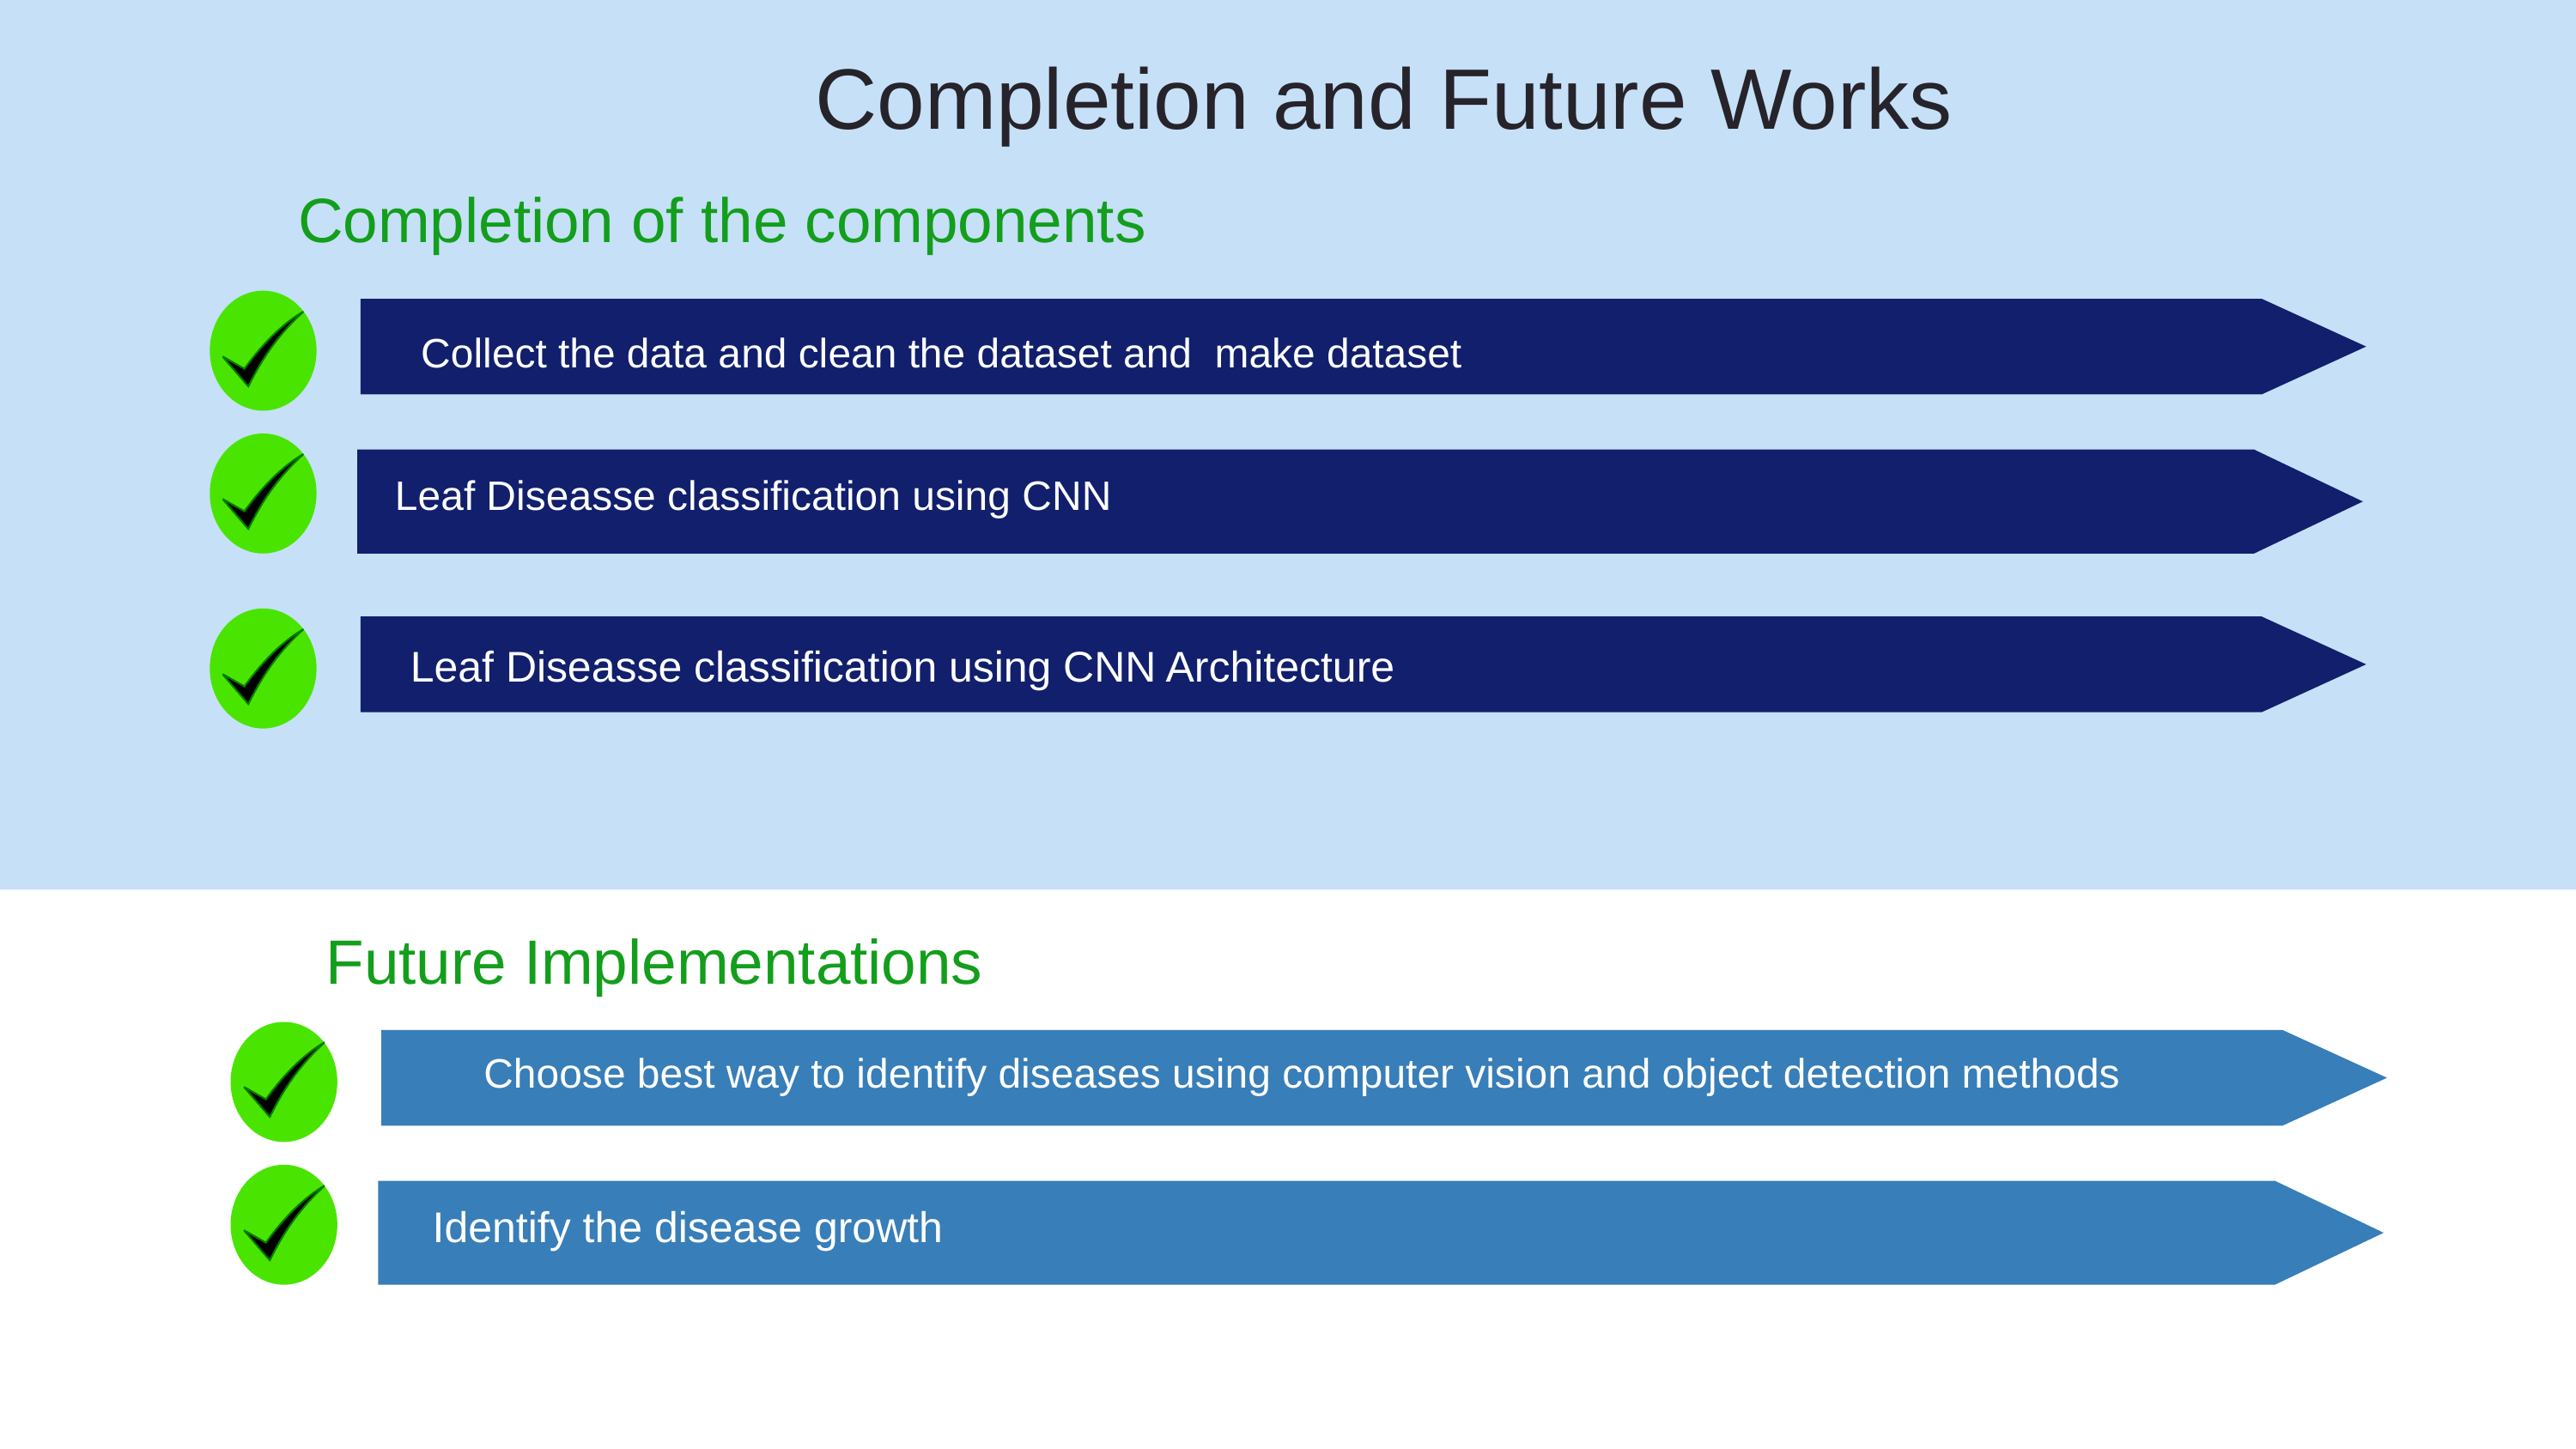

Completion and Future Works
Completion of the components

Collect the data and clean the dataset and  make dataset

Leaf Diseasse classification using CNN

Leaf Diseasse classification using CNN Architecture
Future Implementations

Choose best way to identify diseases using computer vision and object detection methods

 Identify the disease growth